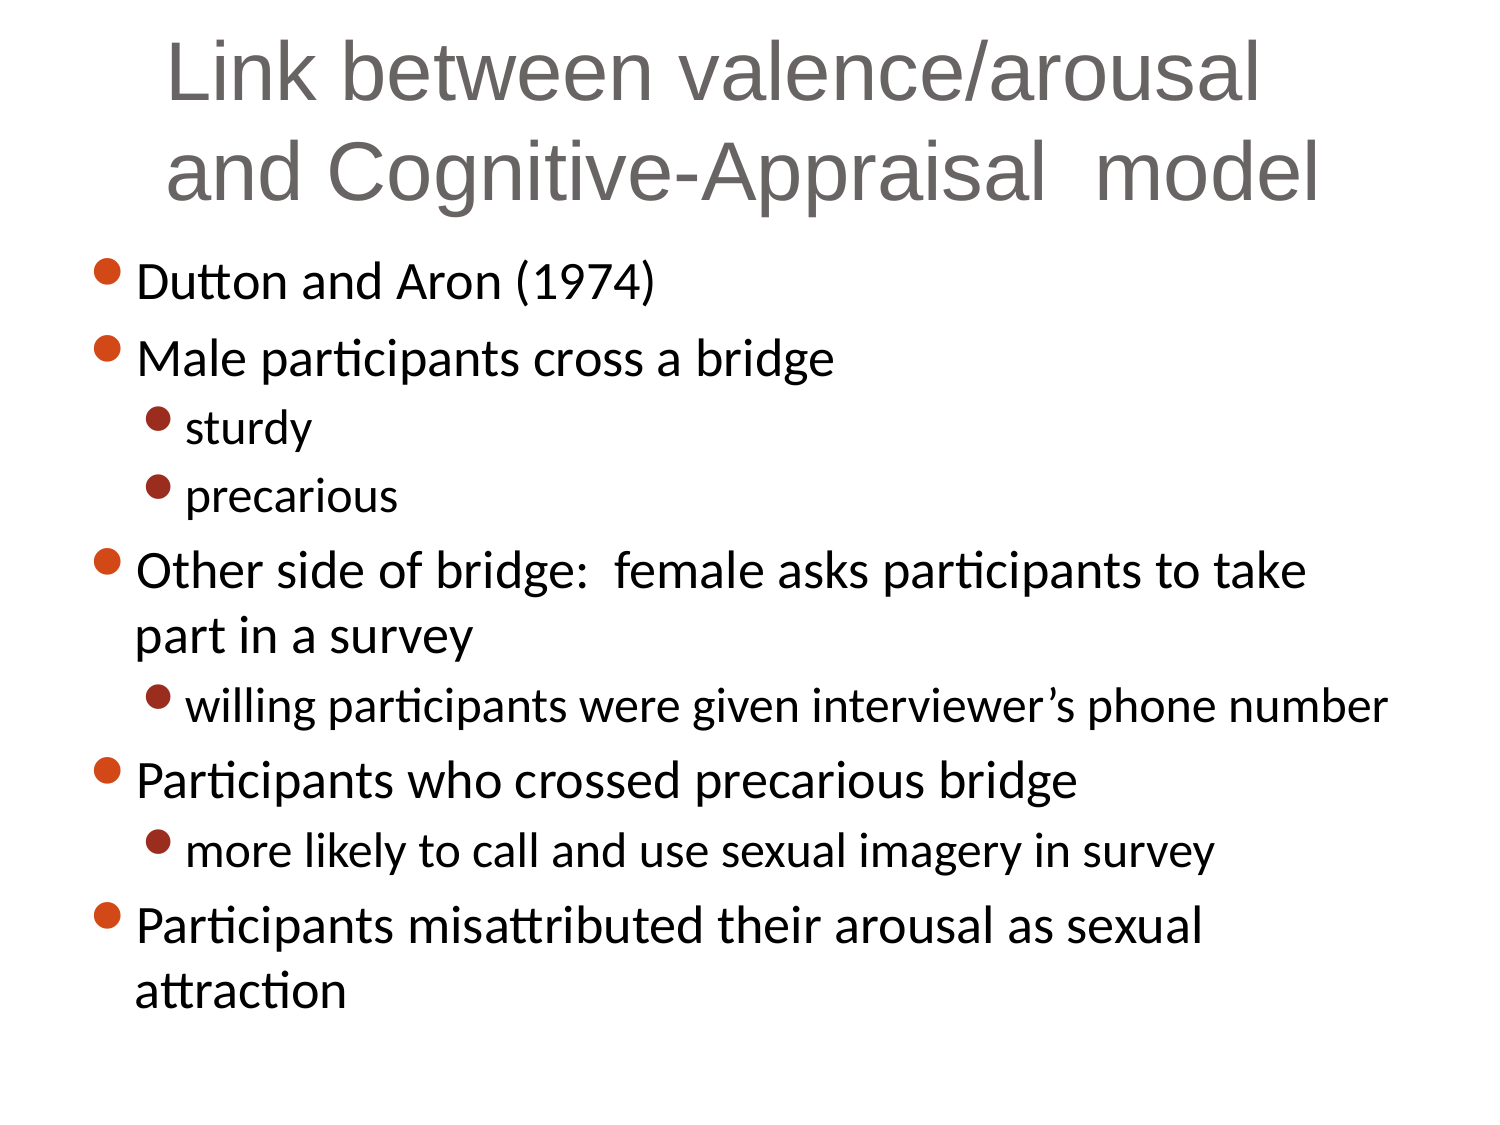

# Link between valence/arousal and Cognitive-Appraisal  model
Dutton and Aron (1974)
Male participants cross a bridge
sturdy
precarious
Other side of bridge:  female asks participants to take part in a survey
willing participants were given interviewer’s phone number
Participants who crossed precarious bridge
more likely to call and use sexual imagery in survey
Participants misattributed their arousal as sexual attraction